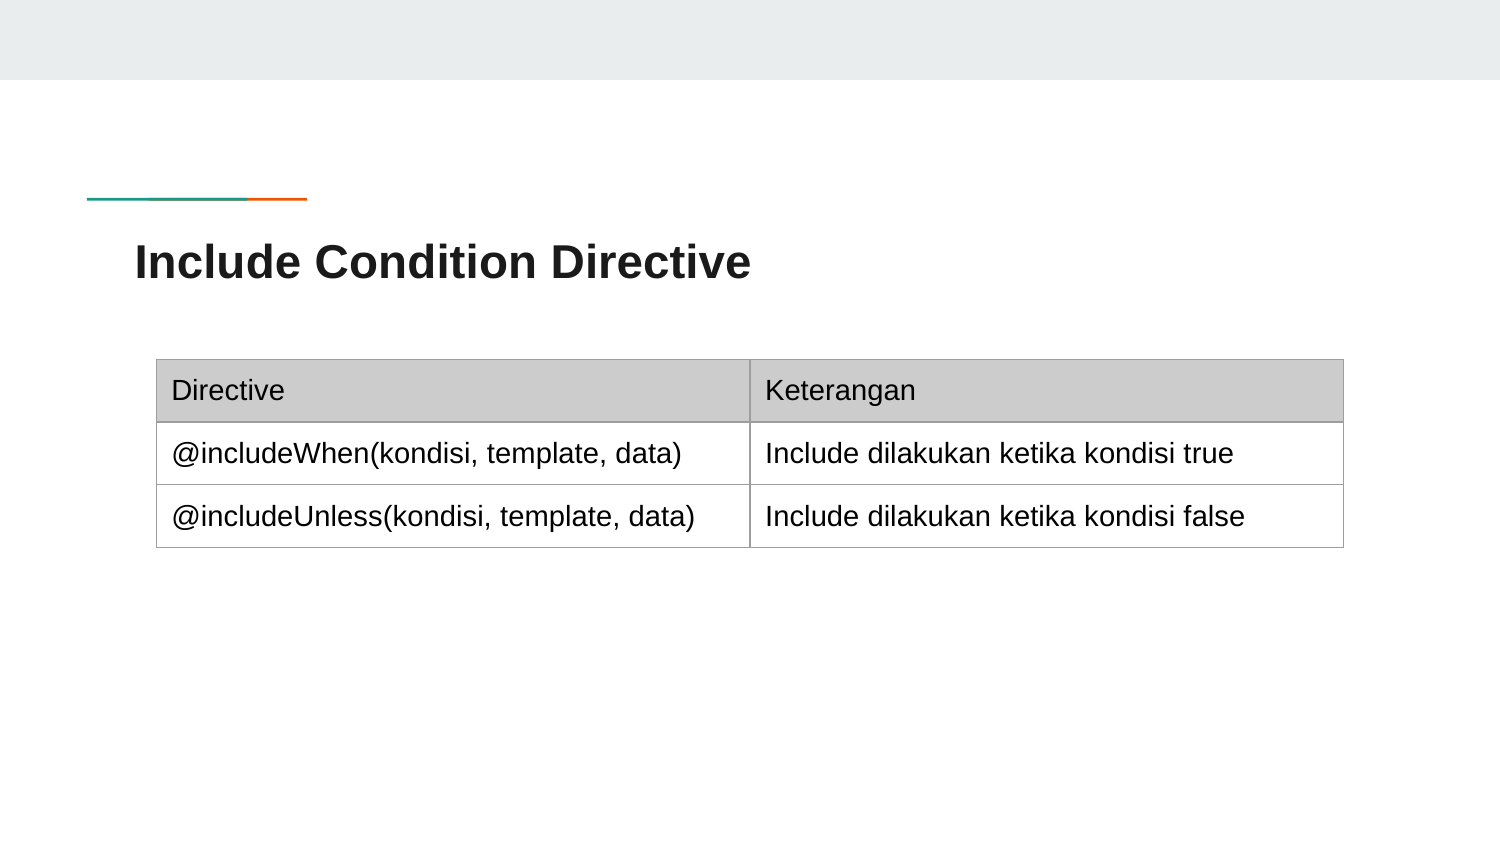

# Include Condition Directive
| Directive | Keterangan |
| --- | --- |
| @includeWhen(kondisi, template, data) | Include dilakukan ketika kondisi true |
| @includeUnless(kondisi, template, data) | Include dilakukan ketika kondisi false |